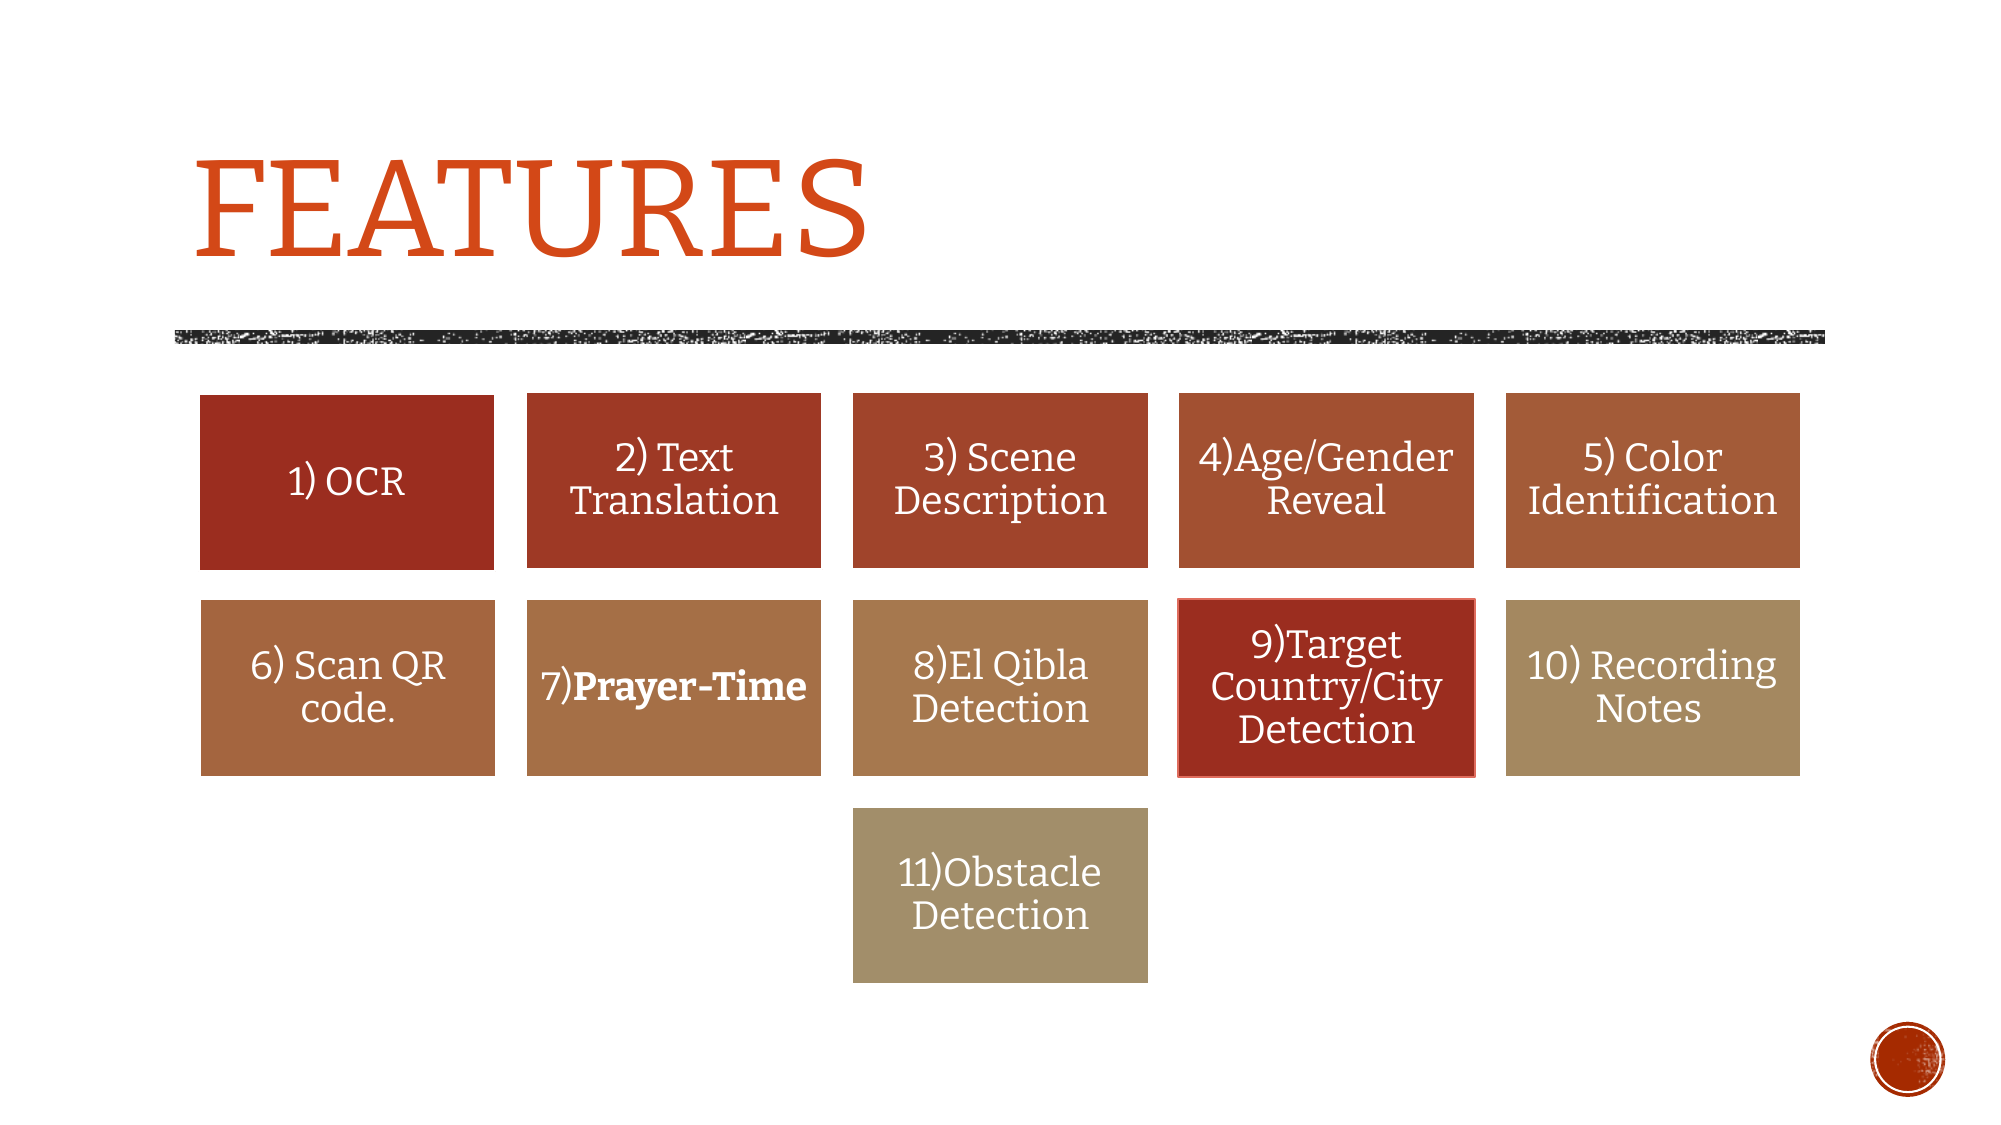

Features

1) OCR
2) Text Translation
3) Scene Description
4)Age/Gender Reveal
5) Color Identification
6) Scan QR code.
7)Prayer-Time
8)El Qibla Detection
9)Target Country/City Detection
10) Recording Notes
11)Obstacle Detection